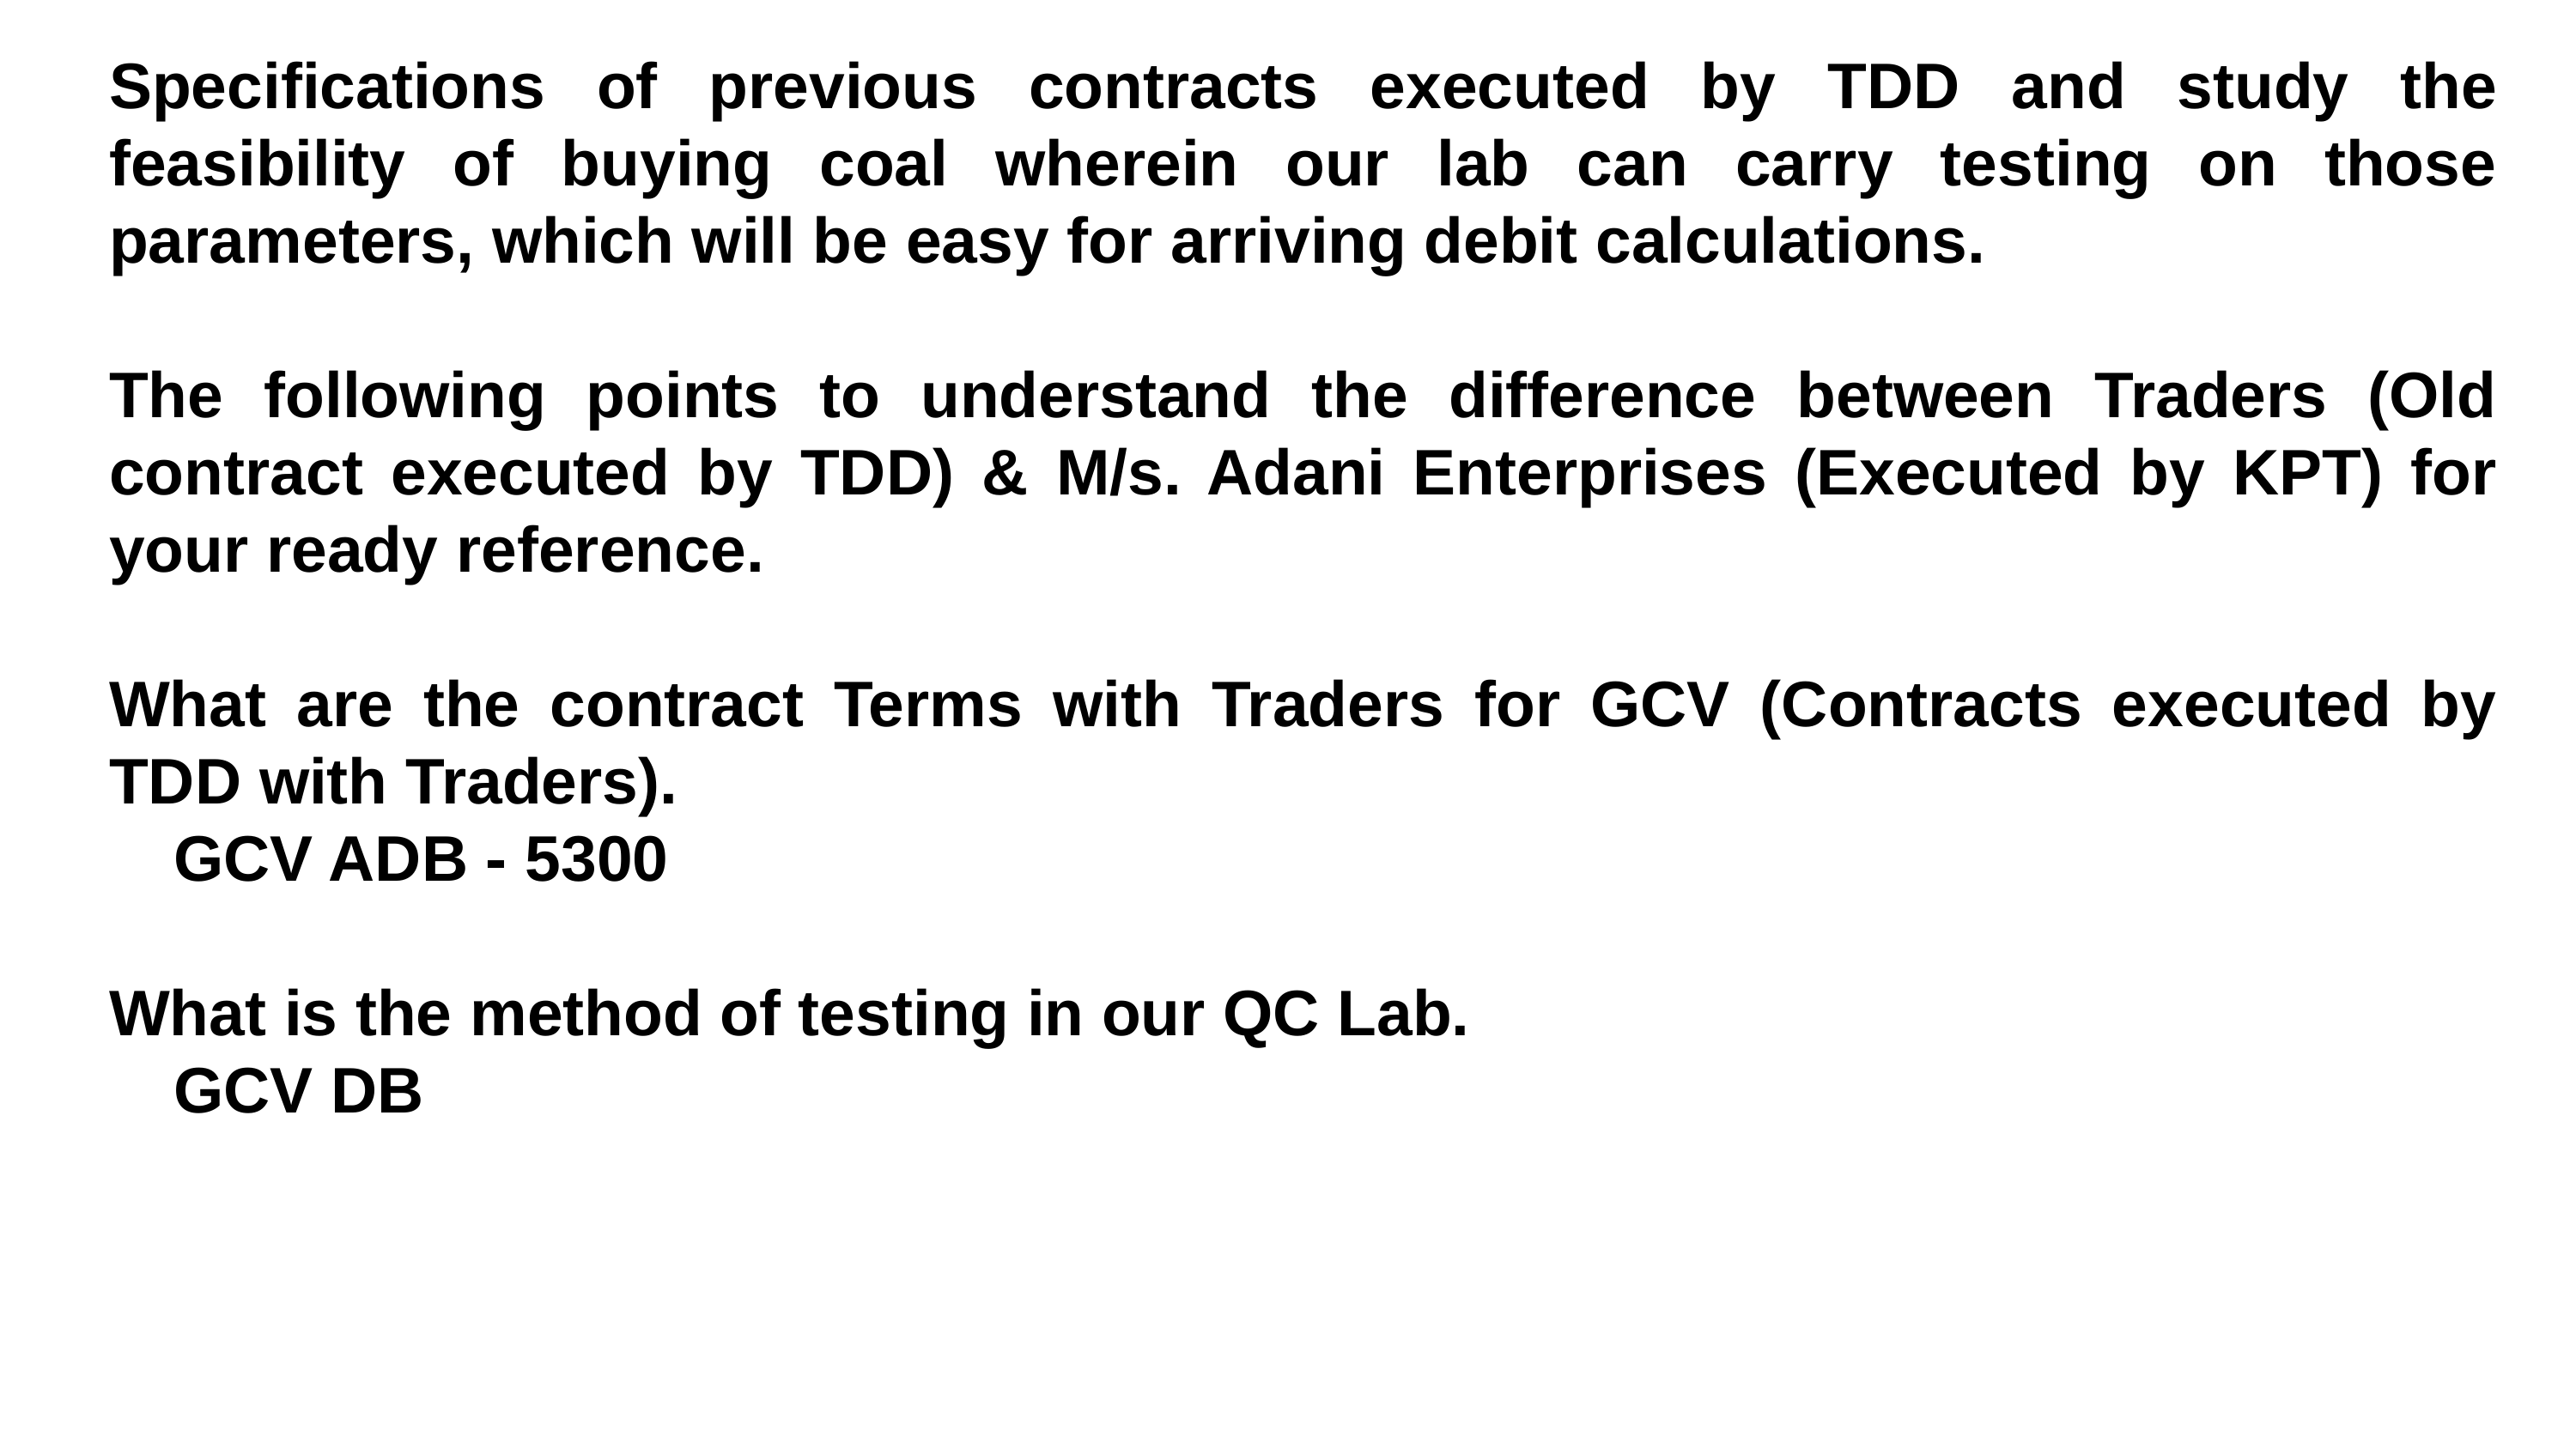

Specifications of previous contracts executed by TDD and study the feasibility of buying coal wherein our lab can carry testing on those parameters, which will be easy for arriving debit calculations.

The following points to understand the difference between Traders (Old contract executed by TDD) & M/s. Adani Enterprises (Executed by KPT) for your ready reference.

What are the contract Terms with Traders for GCV (Contracts executed by TDD with Traders).
GCV ADB - 5300

What is the method of testing in our QC Lab.
GCV DB